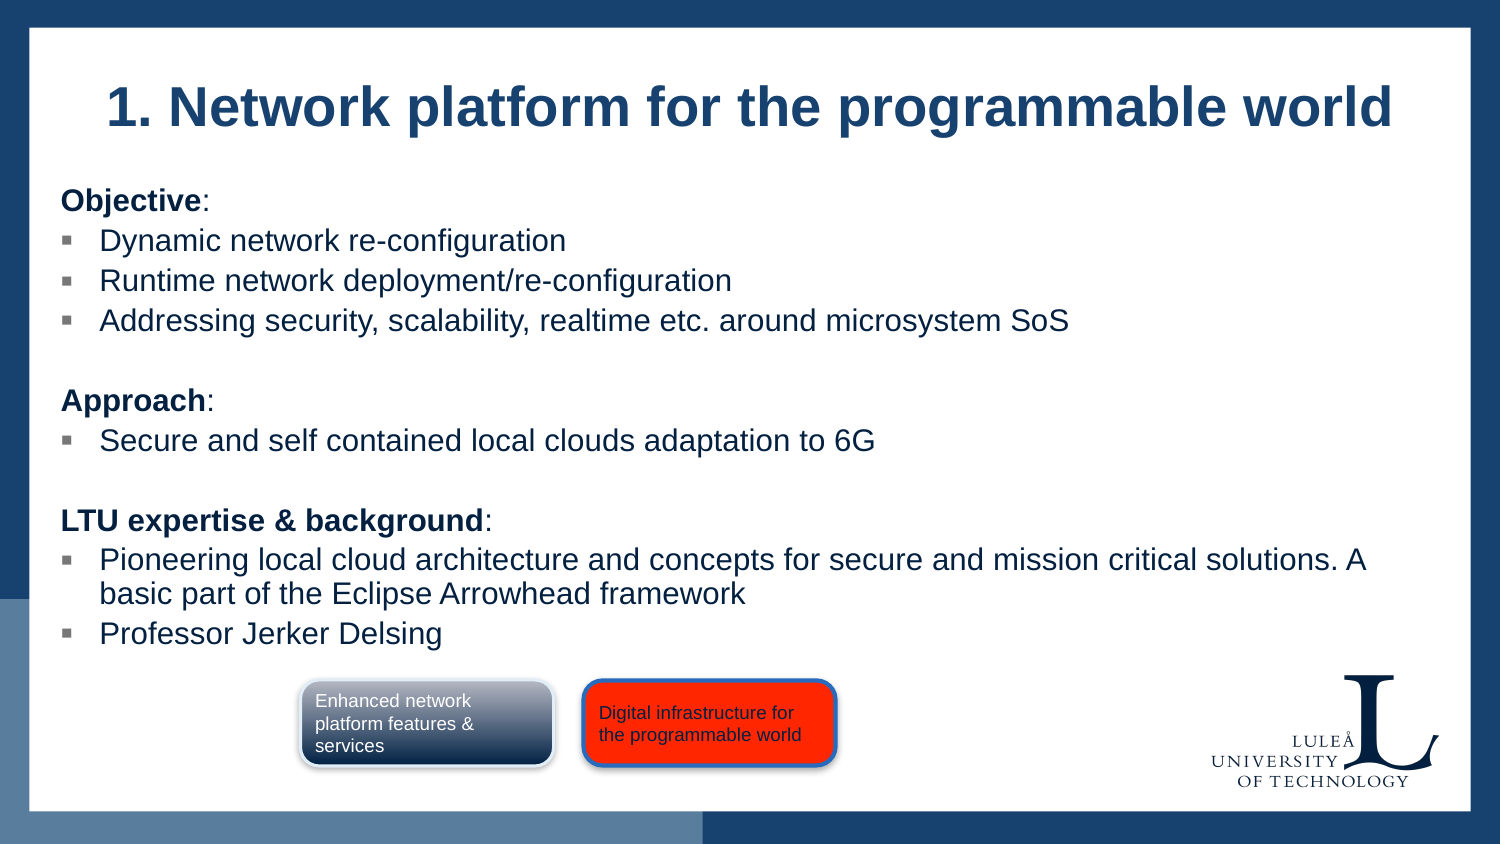

# 1. Network platform for the programmable world
Objective:
Dynamic network re-configuration
Runtime network deployment/re-configuration
Addressing security, scalability, realtime etc. around microsystem SoS

Approach:
Secure and self contained local clouds adaptation to 6G

LTU expertise & background:
Pioneering local cloud architecture and concepts for secure and mission critical solutions. A basic part of the Eclipse Arrowhead framework
Professor Jerker Delsing

Enhanced network platform features & services

Digital infrastructure for the programmable world
54